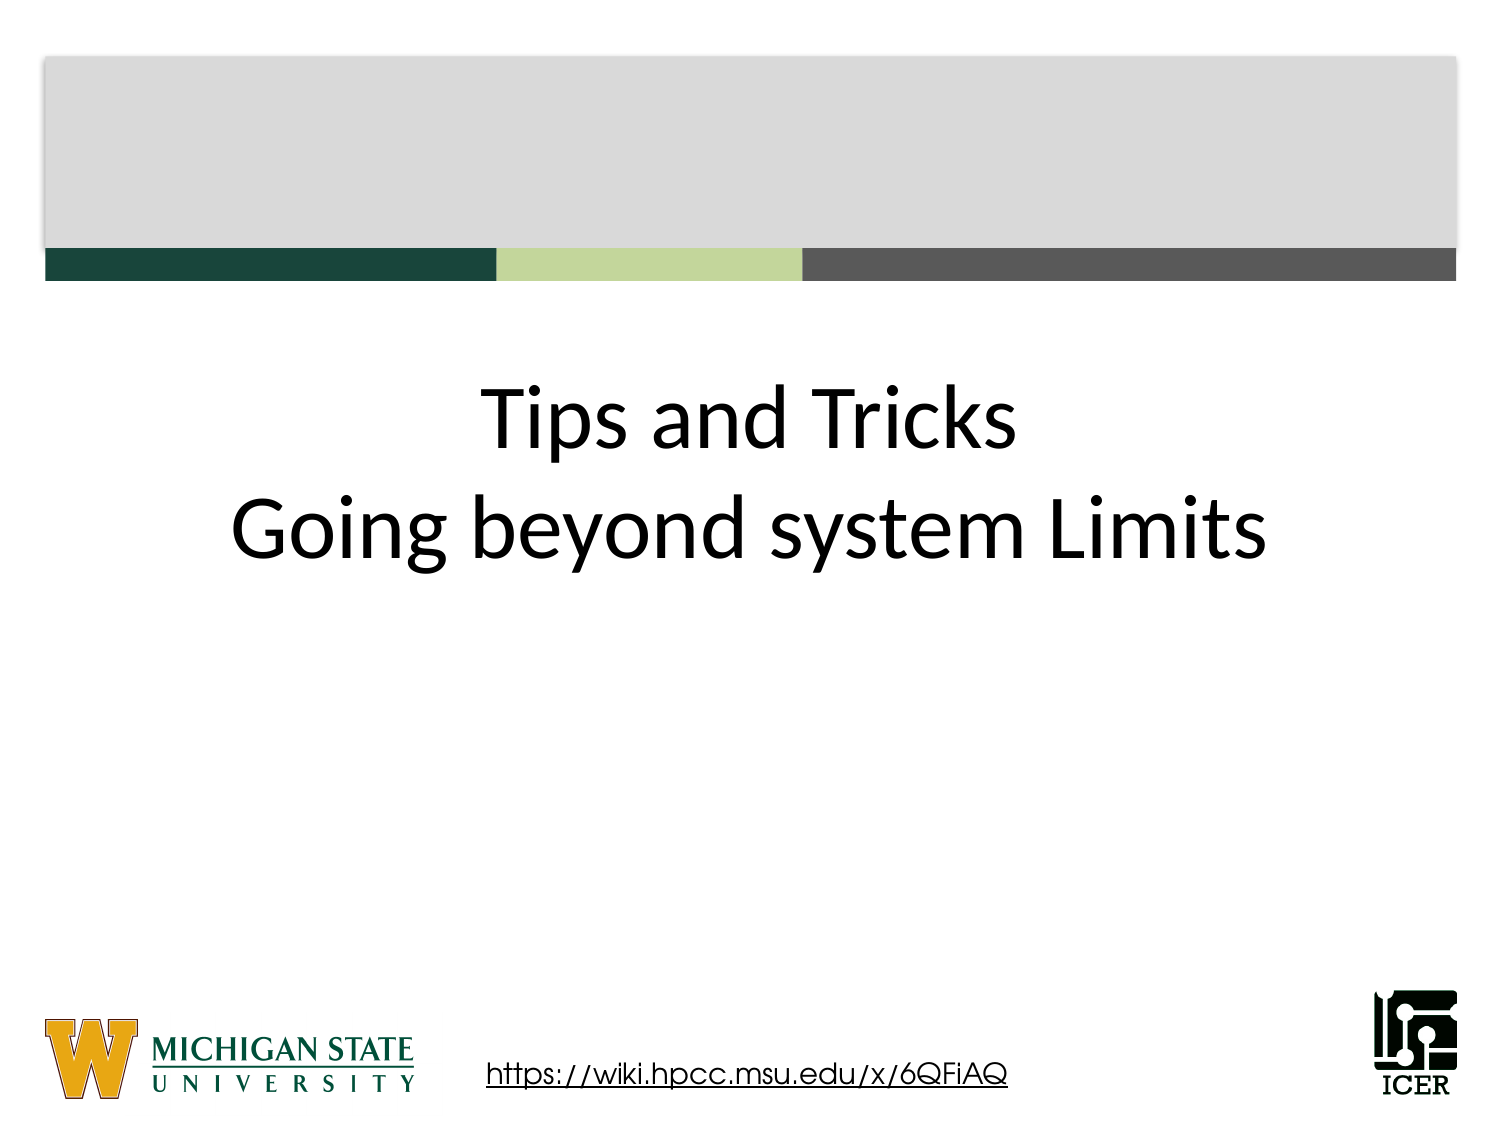

# Tips and Tricks Going beyond system Limits